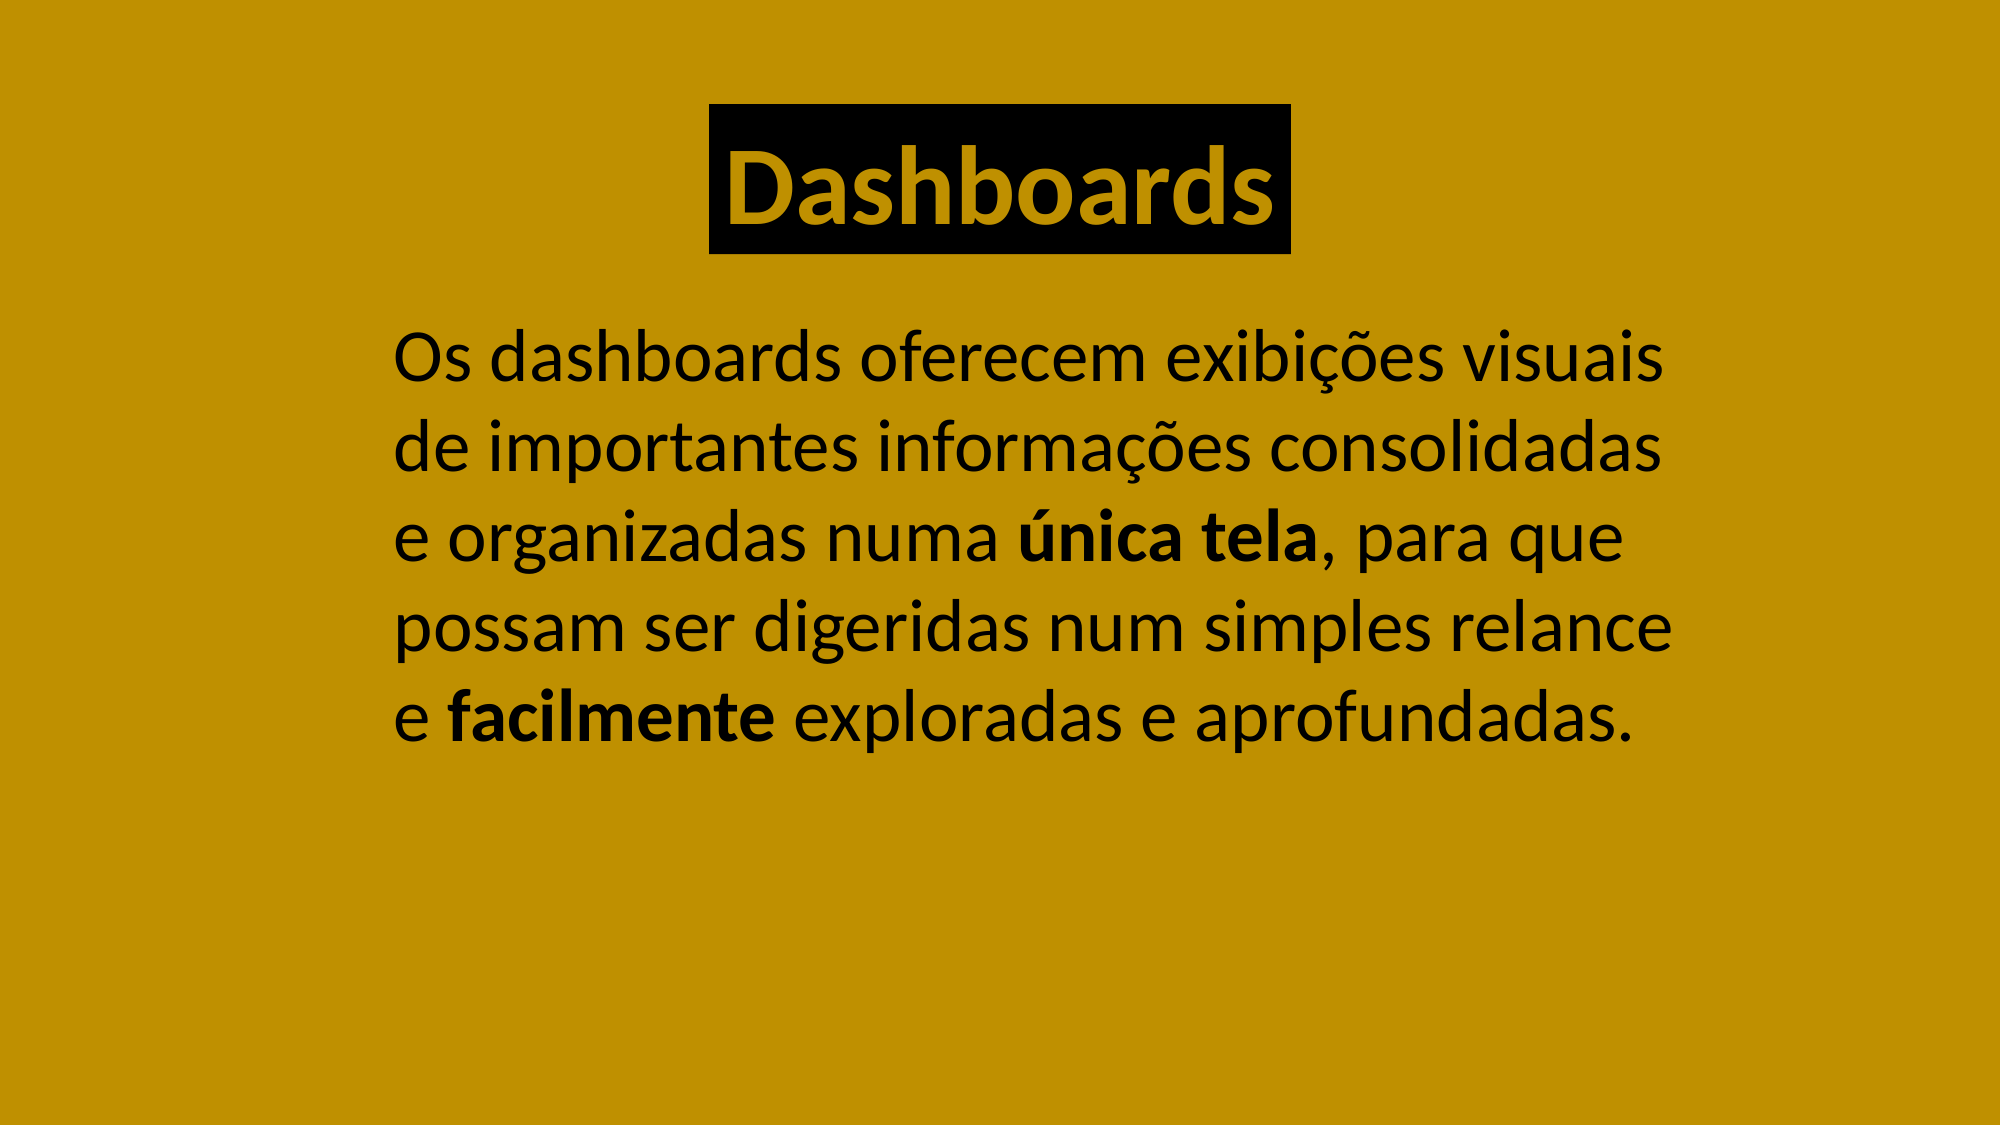

Dashboards
Os dashboards oferecem exibições visuais de importantes informações consolidadas e organizadas numa única tela, para que possam ser digeridas num simples relance e facilmente exploradas e aprofundadas.